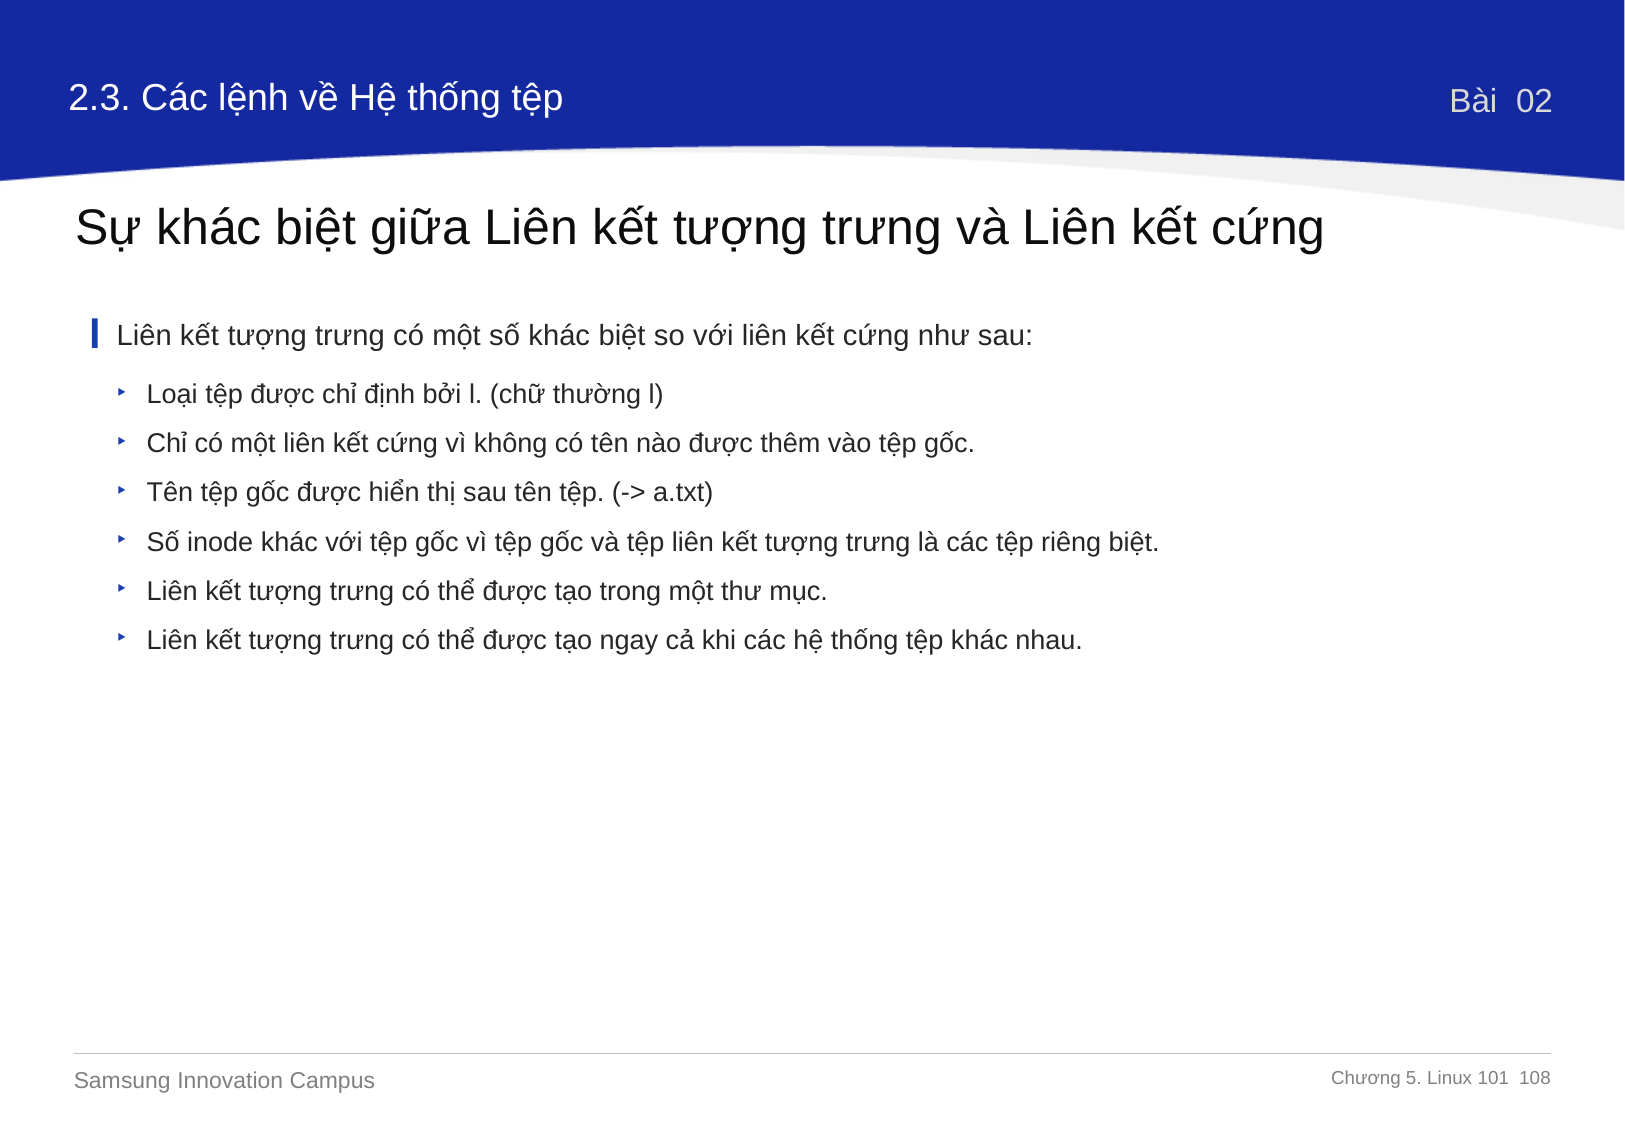

2.3. Các lệnh về Hệ thống tệp
Bài  02
Sự khác biệt giữa Liên kết tượng trưng và Liên kết cứng
Liên kết tượng trưng có một số khác biệt so với liên kết cứng như sau:

Loại tệp được chỉ định bởi l. (chữ thường l)
Chỉ có một liên kết cứng vì không có tên nào được thêm vào tệp gốc.
Tên tệp gốc được hiển thị sau tên tệp. (-> a.txt)
Số inode khác với tệp gốc vì tệp gốc và tệp liên kết tượng trưng là các tệp riêng biệt.
Liên kết tượng trưng có thể được tạo trong một thư mục.
Liên kết tượng trưng có thể được tạo ngay cả khi các hệ thống tệp khác nhau.